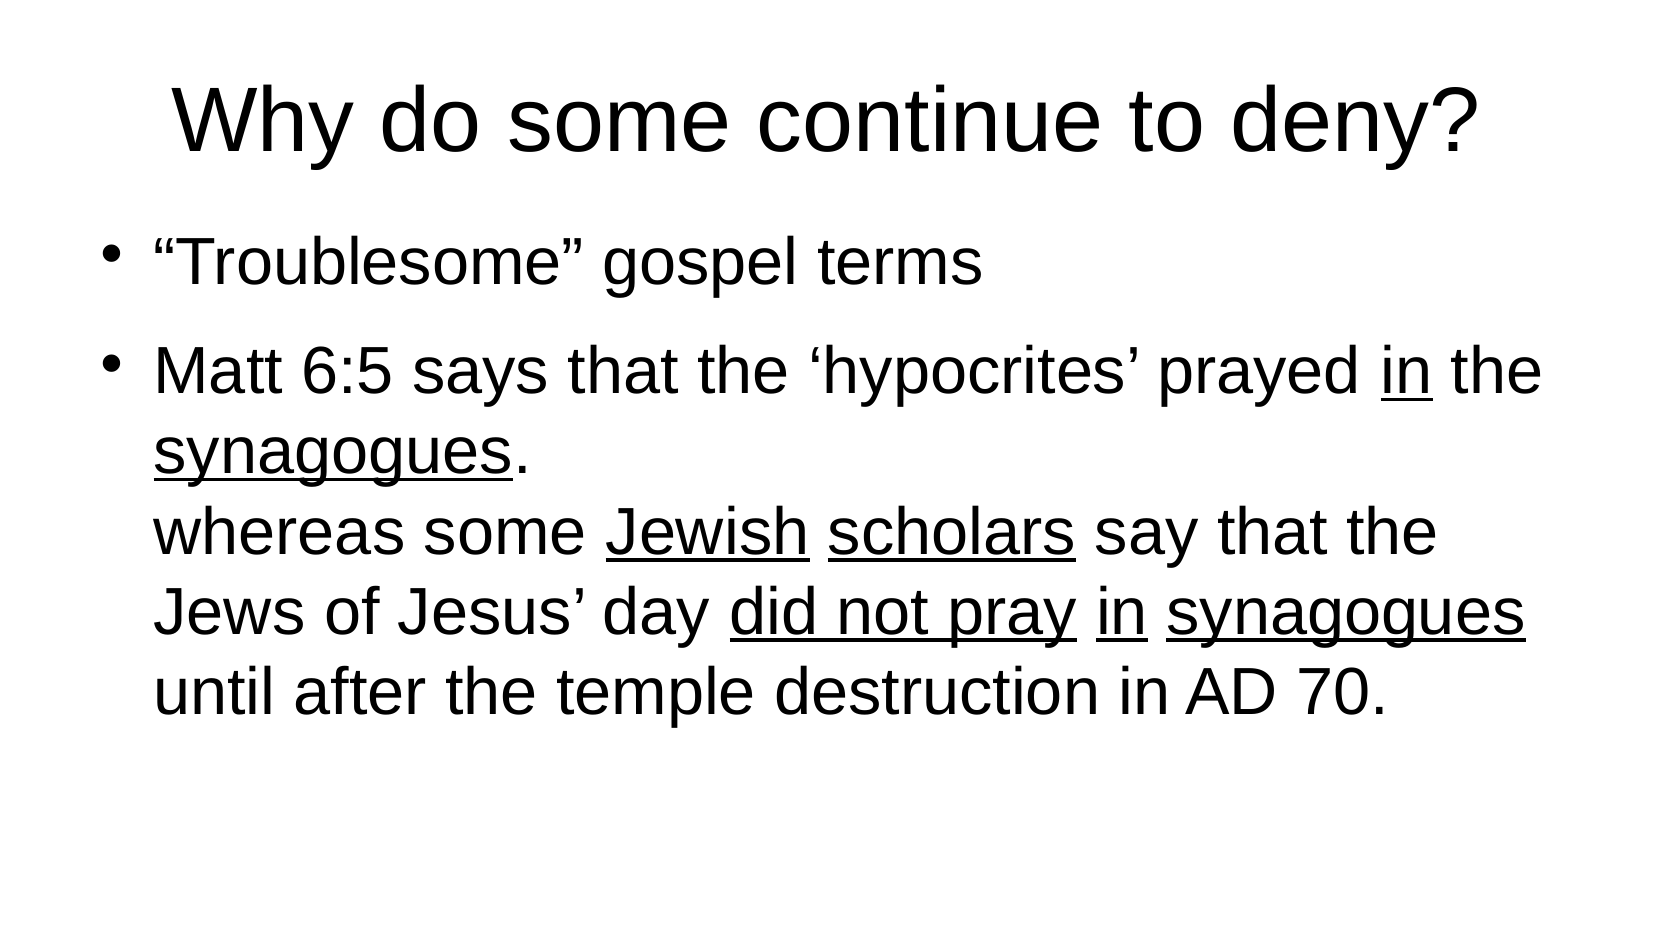

# Why do some continue to deny?
“Troublesome” gospel terms
Matt 6:5 says that the ‘hypocrites’ prayed in the synagogues.
whereas some Jewish scholars say that the Jews of Jesus’ day did not pray in synagogues until after the temple destruction in AD 70.